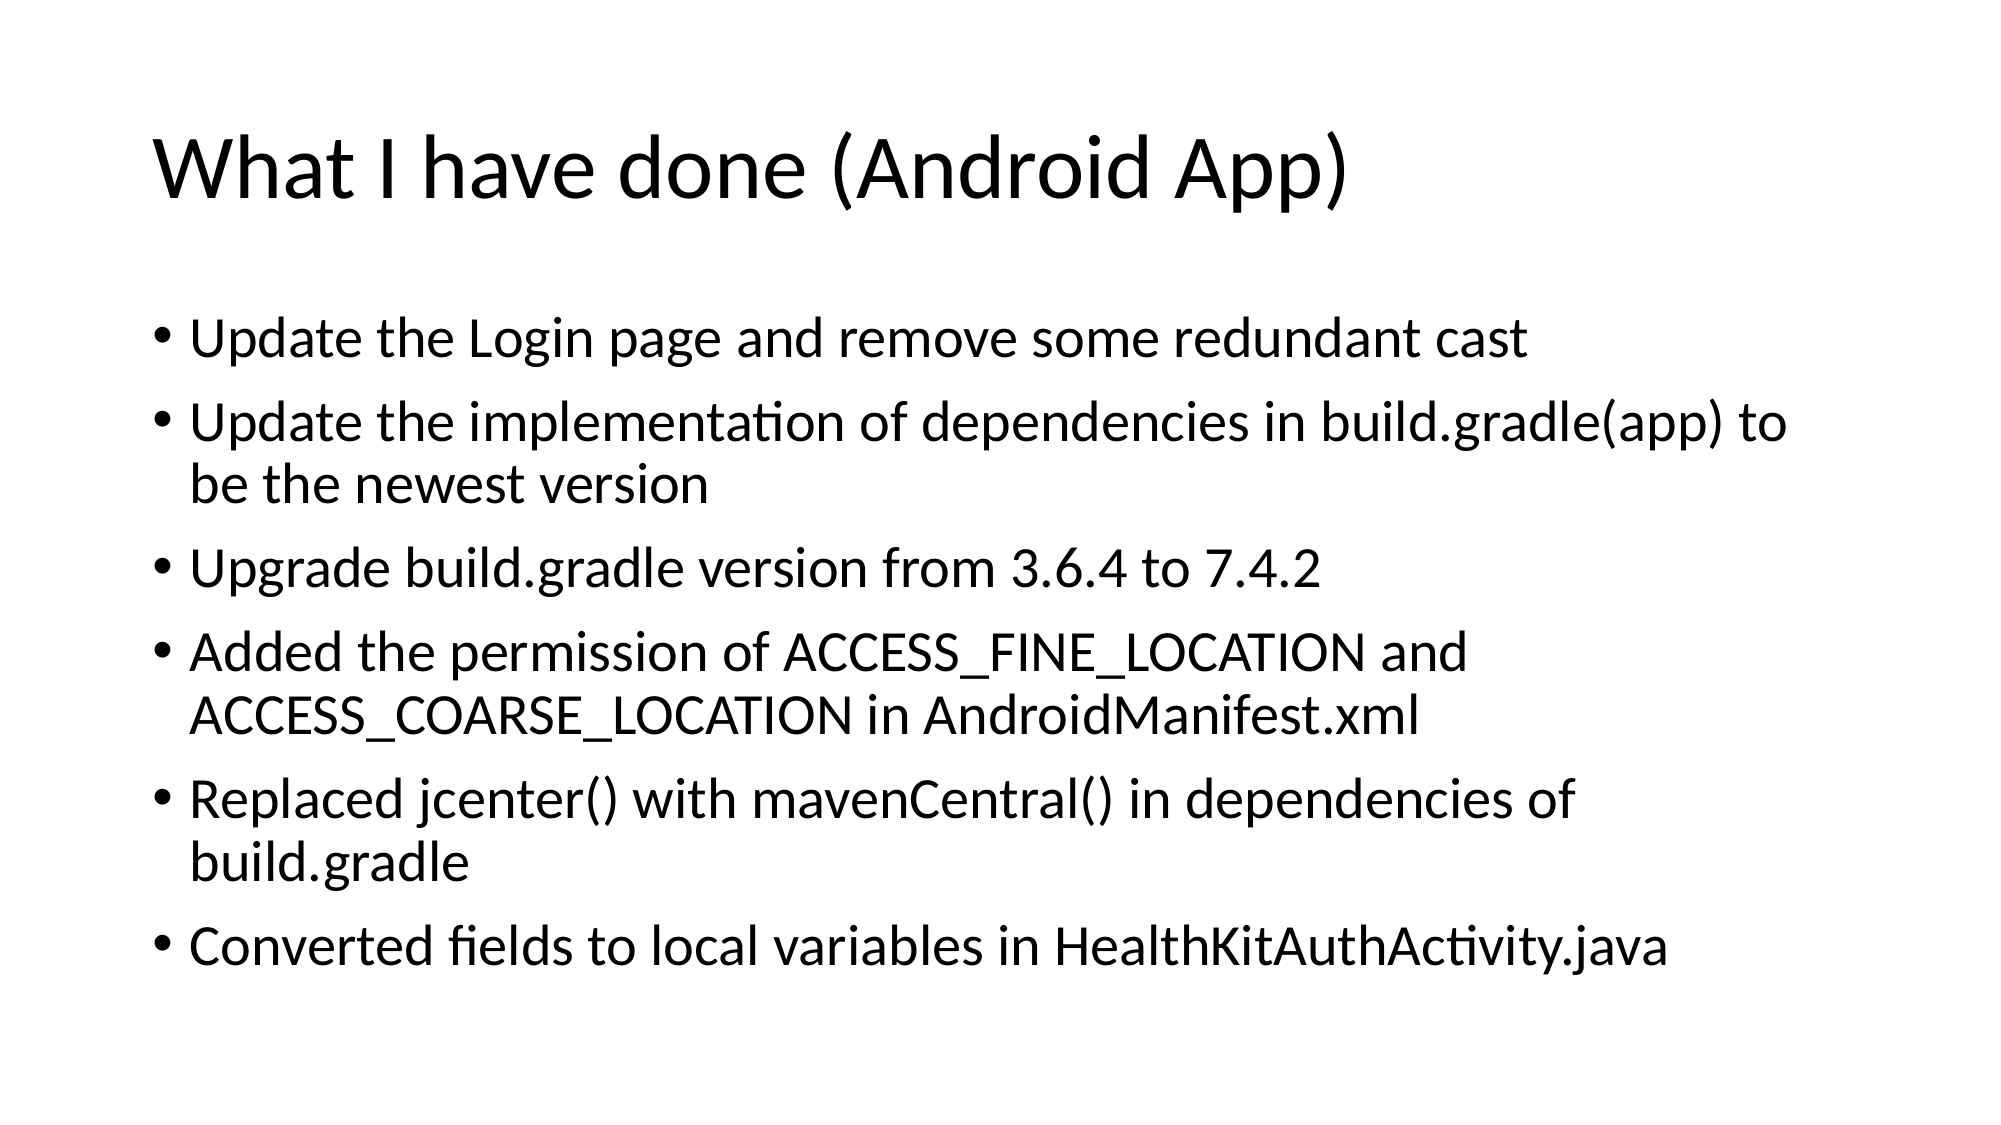

# What I have done (Android App)
Update the Login page and remove some redundant cast
Update the implementation of dependencies in build.gradle(app) to be the newest version
Upgrade build.gradle version from 3.6.4 to 7.4.2
Added the permission of ACCESS_FINE_LOCATION and ACCESS_COARSE_LOCATION in AndroidManifest.xml
Replaced jcenter() with mavenCentral() in dependencies of build.gradle
Converted fields to local variables in HealthKitAuthActivity.java